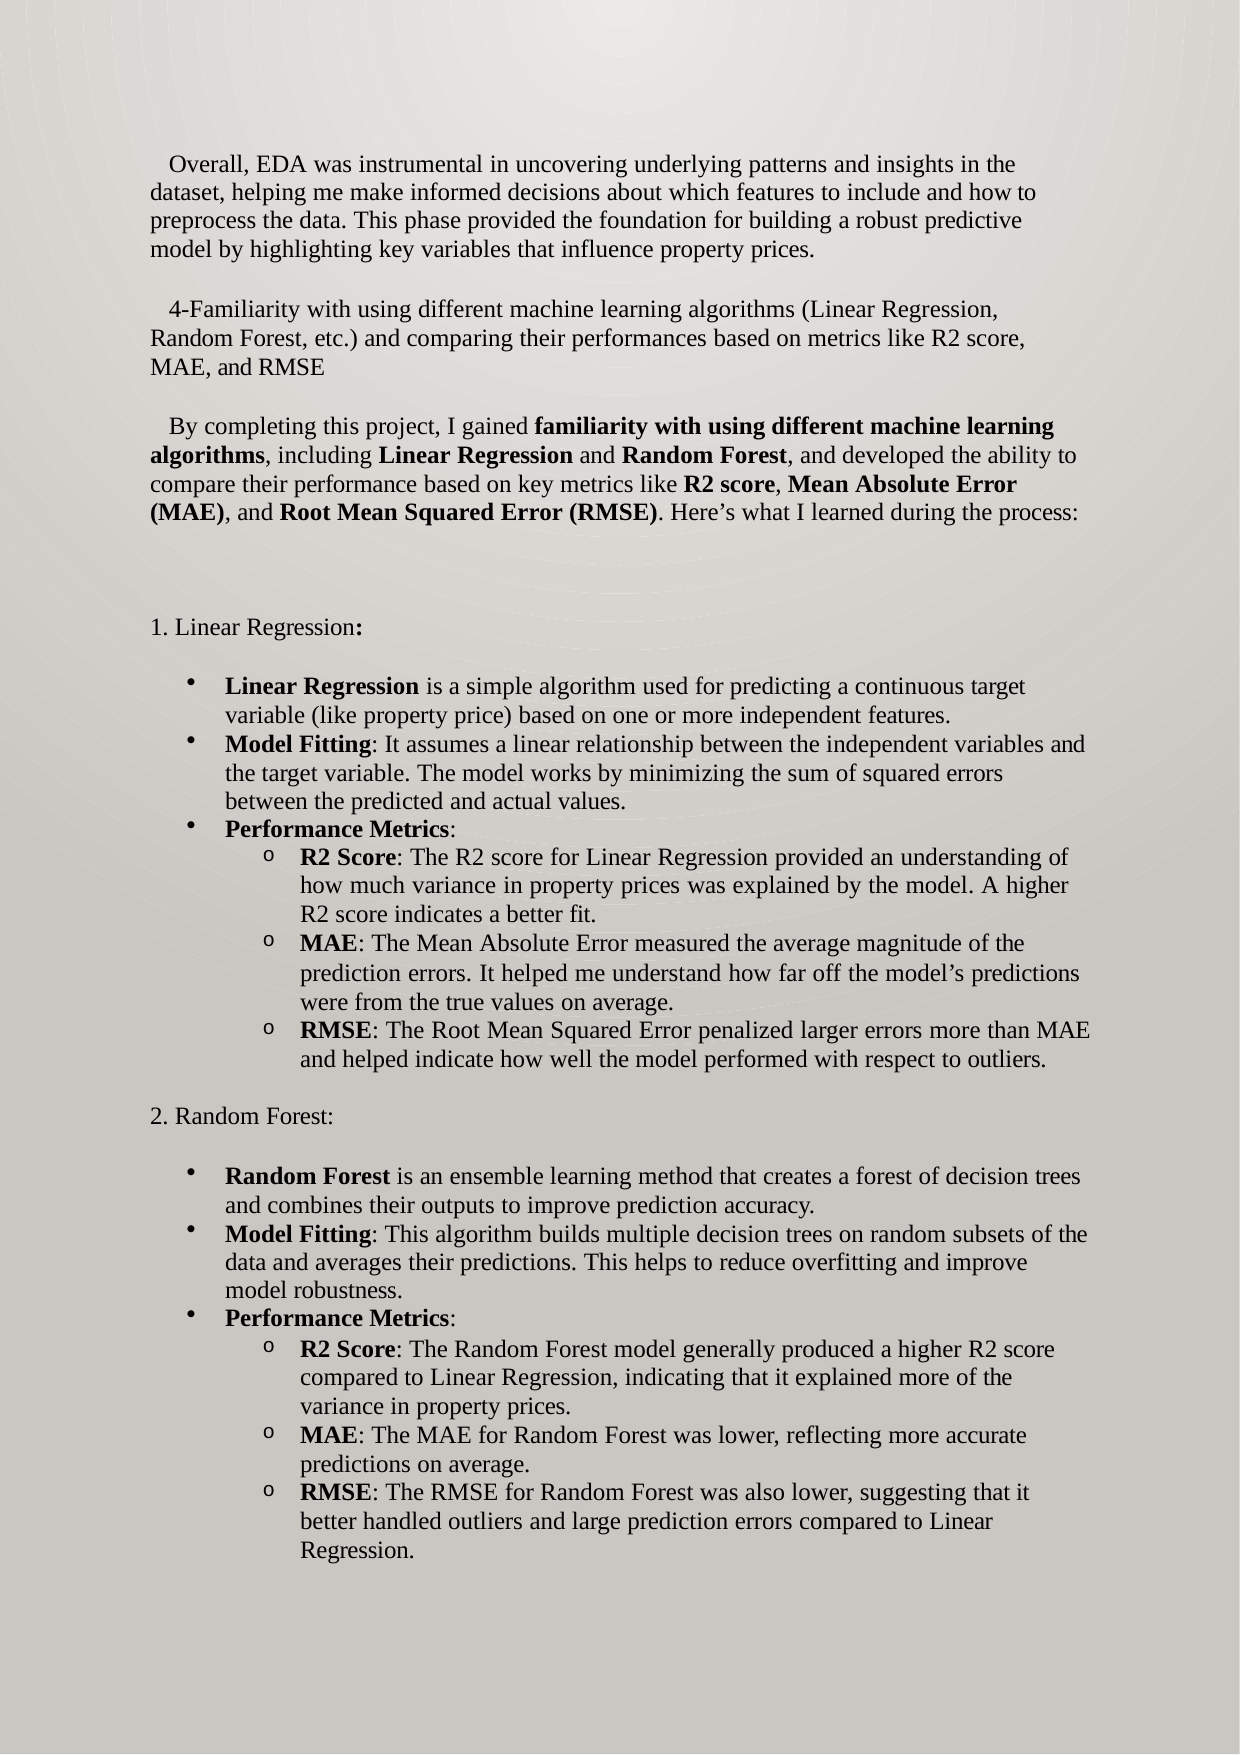

Overall, EDA was instrumental in uncovering underlying patterns and insights in the dataset, helping me make informed decisions about which features to include and how to preprocess the data. This phase provided the foundation for building a robust predictive model by highlighting key variables that influence property prices.

4-Familiarity with using different machine learning algorithms (Linear Regression, Random Forest, etc.) and comparing their performances based on metrics like R2 score, MAE, and RMSE

By completing this project, I gained familiarity with using different machine learning algorithms, including Linear Regression and Random Forest, and developed the ability to compare their performance based on key metrics like R2 score, Mean Absolute Error (MAE), and Root Mean Squared Error (RMSE). Here’s what I learned during the process:
Linear Regression:

Linear Regression is a simple algorithm used for predicting a continuous target variable (like property price) based on one or more independent features.
Model Fitting: It assumes a linear relationship between the independent variables and the target variable. The model works by minimizing the sum of squared errors between the predicted and actual values.
Performance Metrics:
R2 Score: The R2 score for Linear Regression provided an understanding of how much variance in property prices was explained by the model. A higher R2 score indicates a better fit.
MAE: The Mean Absolute Error measured the average magnitude of the
prediction errors. It helped me understand how far off the model’s predictions were from the true values on average.
RMSE: The Root Mean Squared Error penalized larger errors more than MAE and helped indicate how well the model performed with respect to outliers.
Random Forest:

Random Forest is an ensemble learning method that creates a forest of decision trees and combines their outputs to improve prediction accuracy.
Model Fitting: This algorithm builds multiple decision trees on random subsets of the data and averages their predictions. This helps to reduce overfitting and improve
model robustness.
Performance Metrics:
R2 Score: The Random Forest model generally produced a higher R2 score compared to Linear Regression, indicating that it explained more of the variance in property prices.
MAE: The MAE for Random Forest was lower, reflecting more accurate predictions on average.
RMSE: The RMSE for Random Forest was also lower, suggesting that it better handled outliers and large prediction errors compared to Linear Regression.